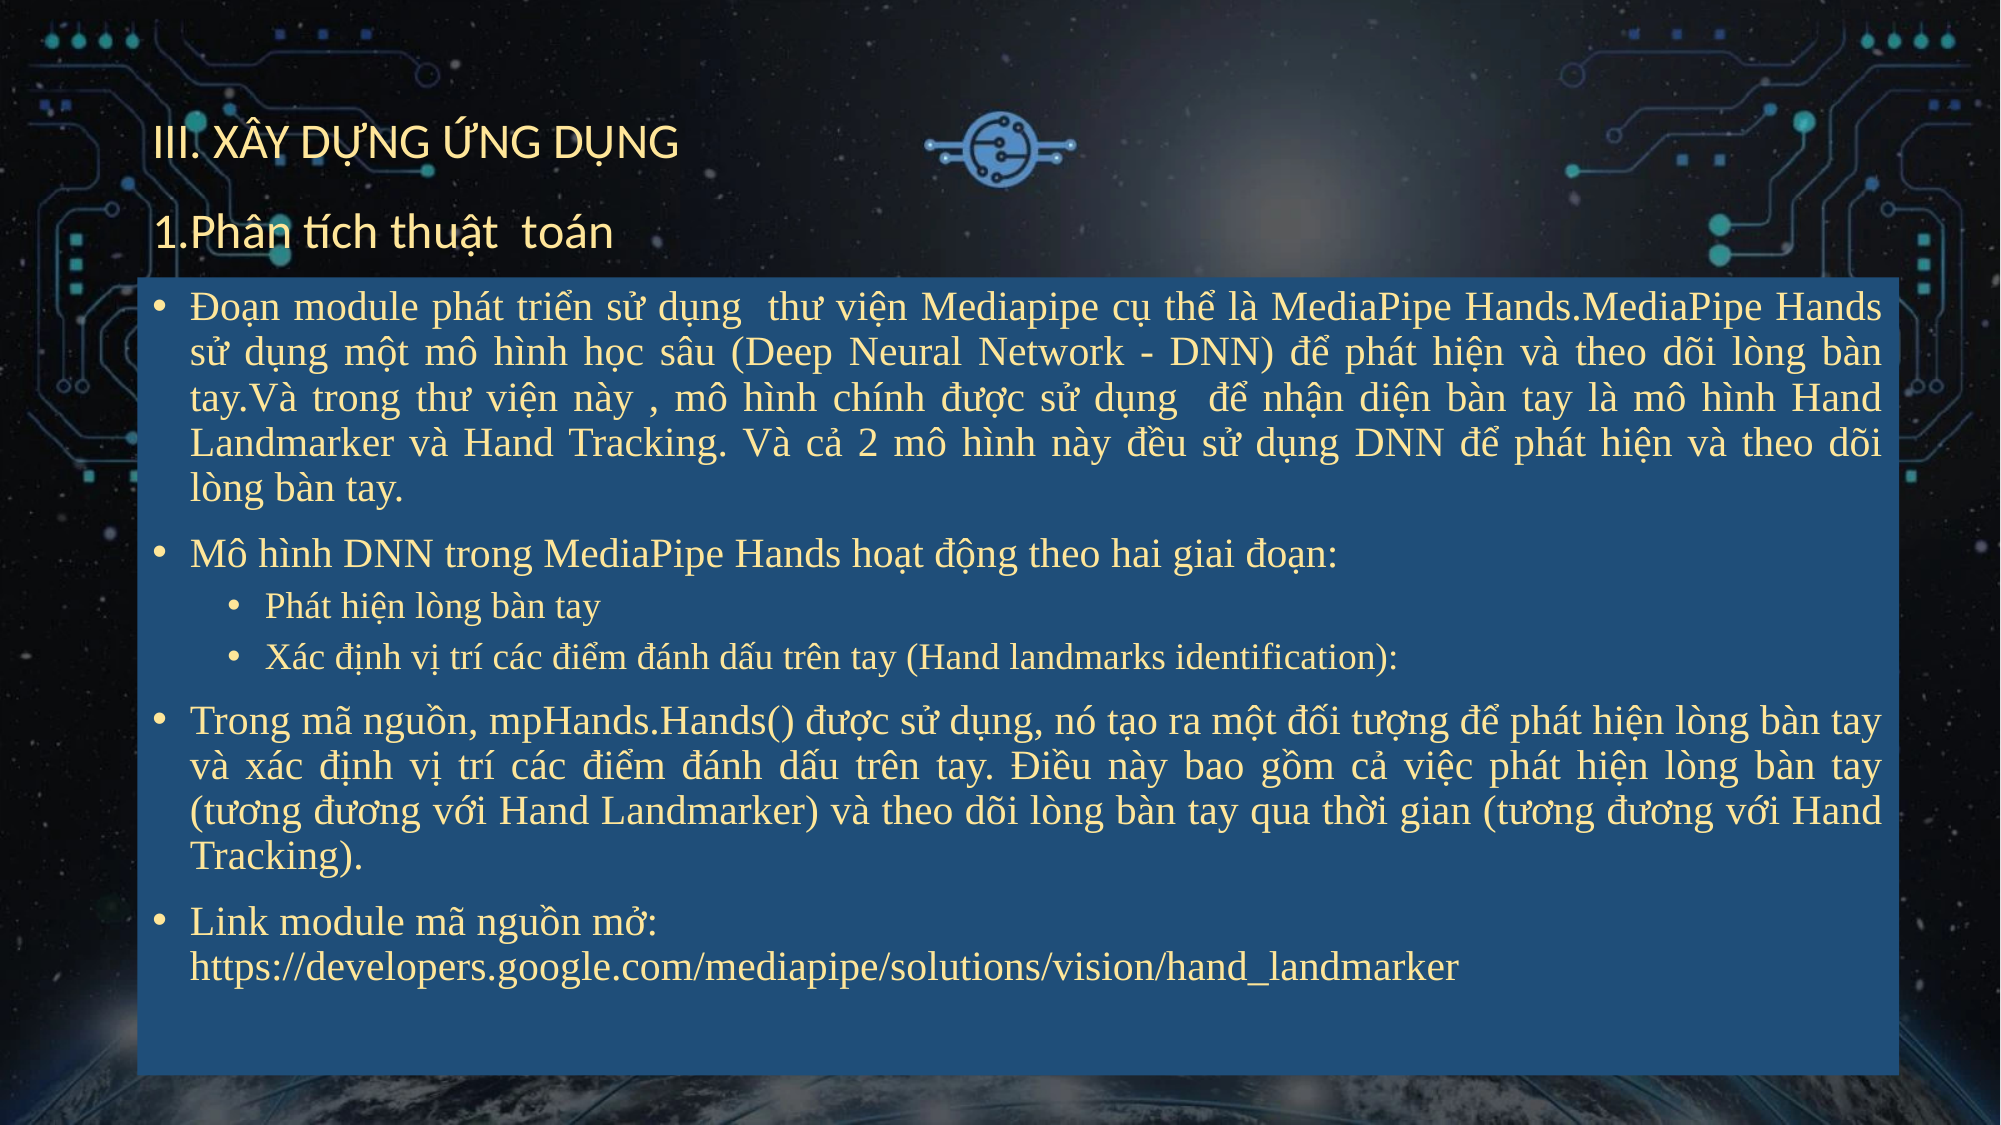

# III. XÂY DỰNG ỨNG DỤNG 1.Phân tích thuật  toán
Đoạn module phát triển sử dụng  thư viện Mediapipe cụ thể là MediaPipe Hands.MediaPipe Hands sử dụng một mô hình học sâu (Deep Neural Network - DNN) để phát hiện và theo dõi lòng bàn tay.Và trong thư viện này , mô hình chính được sử dụng  để nhận diện bàn tay là mô hình Hand Landmarker và Hand Tracking. Và cả 2 mô hình này đều sử dụng DNN để phát hiện và theo dõi lòng bàn tay.
Mô hình DNN trong MediaPipe Hands hoạt động theo hai giai đoạn:
Phát hiện lòng bàn tay
Xác định vị trí các điểm đánh dấu trên tay (Hand landmarks identification):
Trong mã nguồn, mpHands.Hands() được sử dụng, nó tạo ra một đối tượng để phát hiện lòng bàn tay và xác định vị trí các điểm đánh dấu trên tay. Điều này bao gồm cả việc phát hiện lòng bàn tay (tương đương với Hand Landmarker) và theo dõi lòng bàn tay qua thời gian (tương đương với Hand Tracking).
Link module mã nguồn mở:     https://developers.google.com/mediapipe/solutions/vision/hand_landmarker